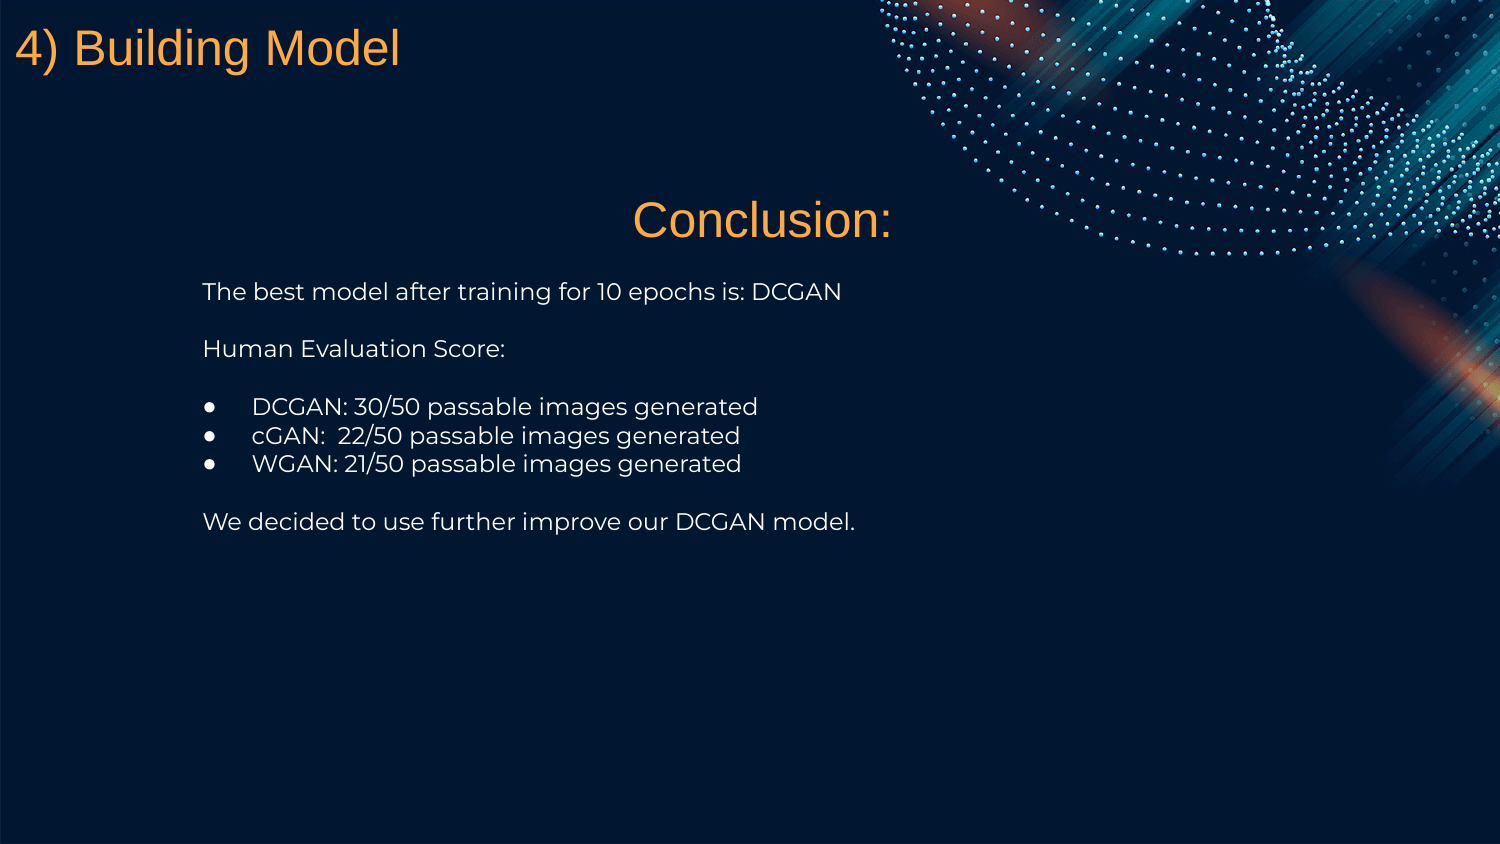

# 4) Building Model
Conclusion:

The best model after training for 10 epochs is: DCGAN

Human Evaluation Score:

DCGAN: 30/50 passable images generated
cGAN:  22/50 passable images generated
WGAN: 21/50 passable images generated

We decided to use further improve our DCGAN model.